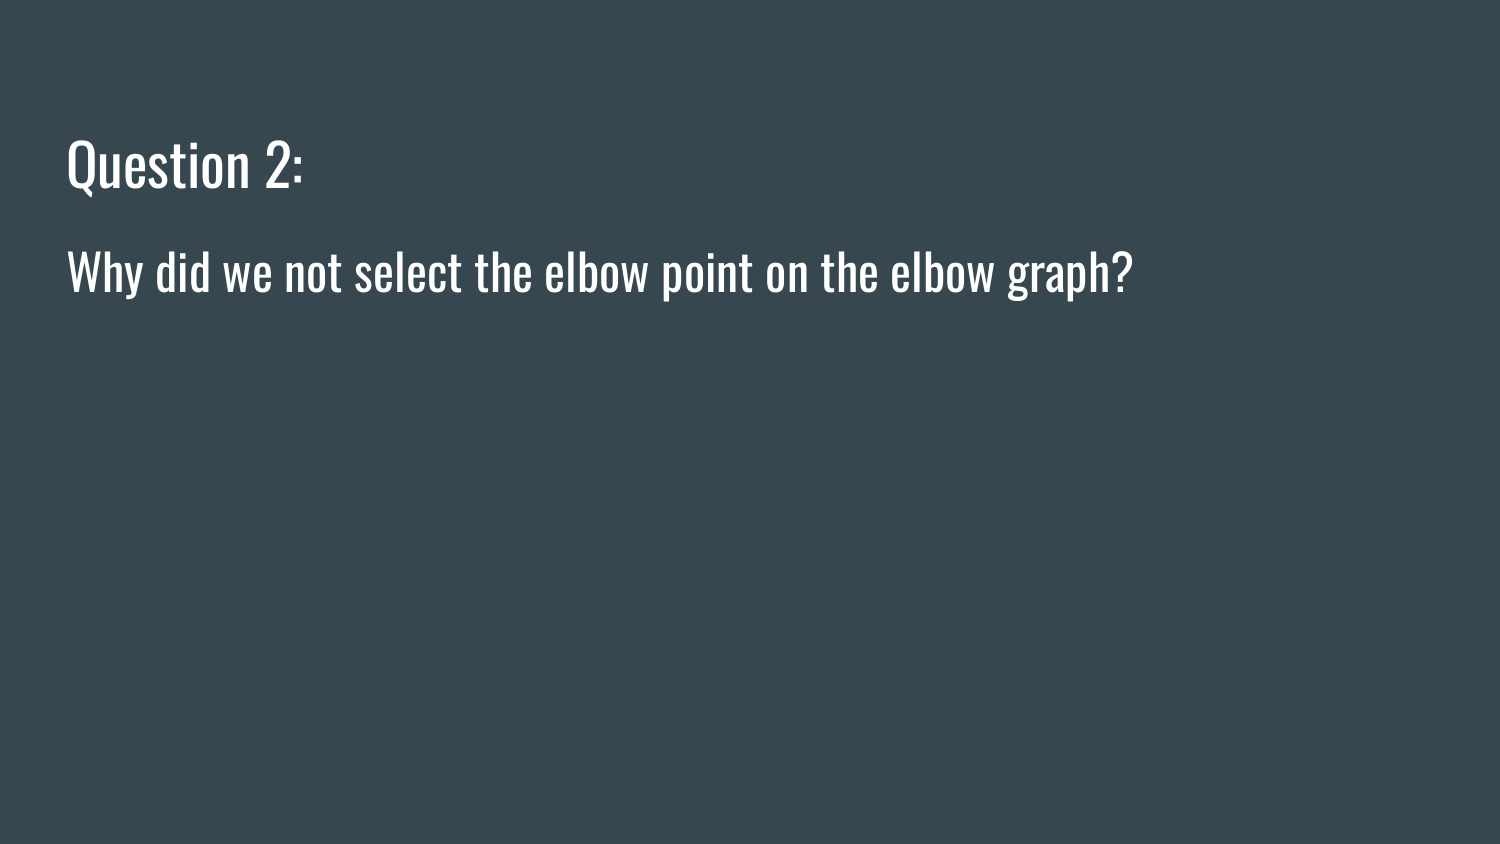

# Question 2:
Why did we not select the elbow point on the elbow graph?